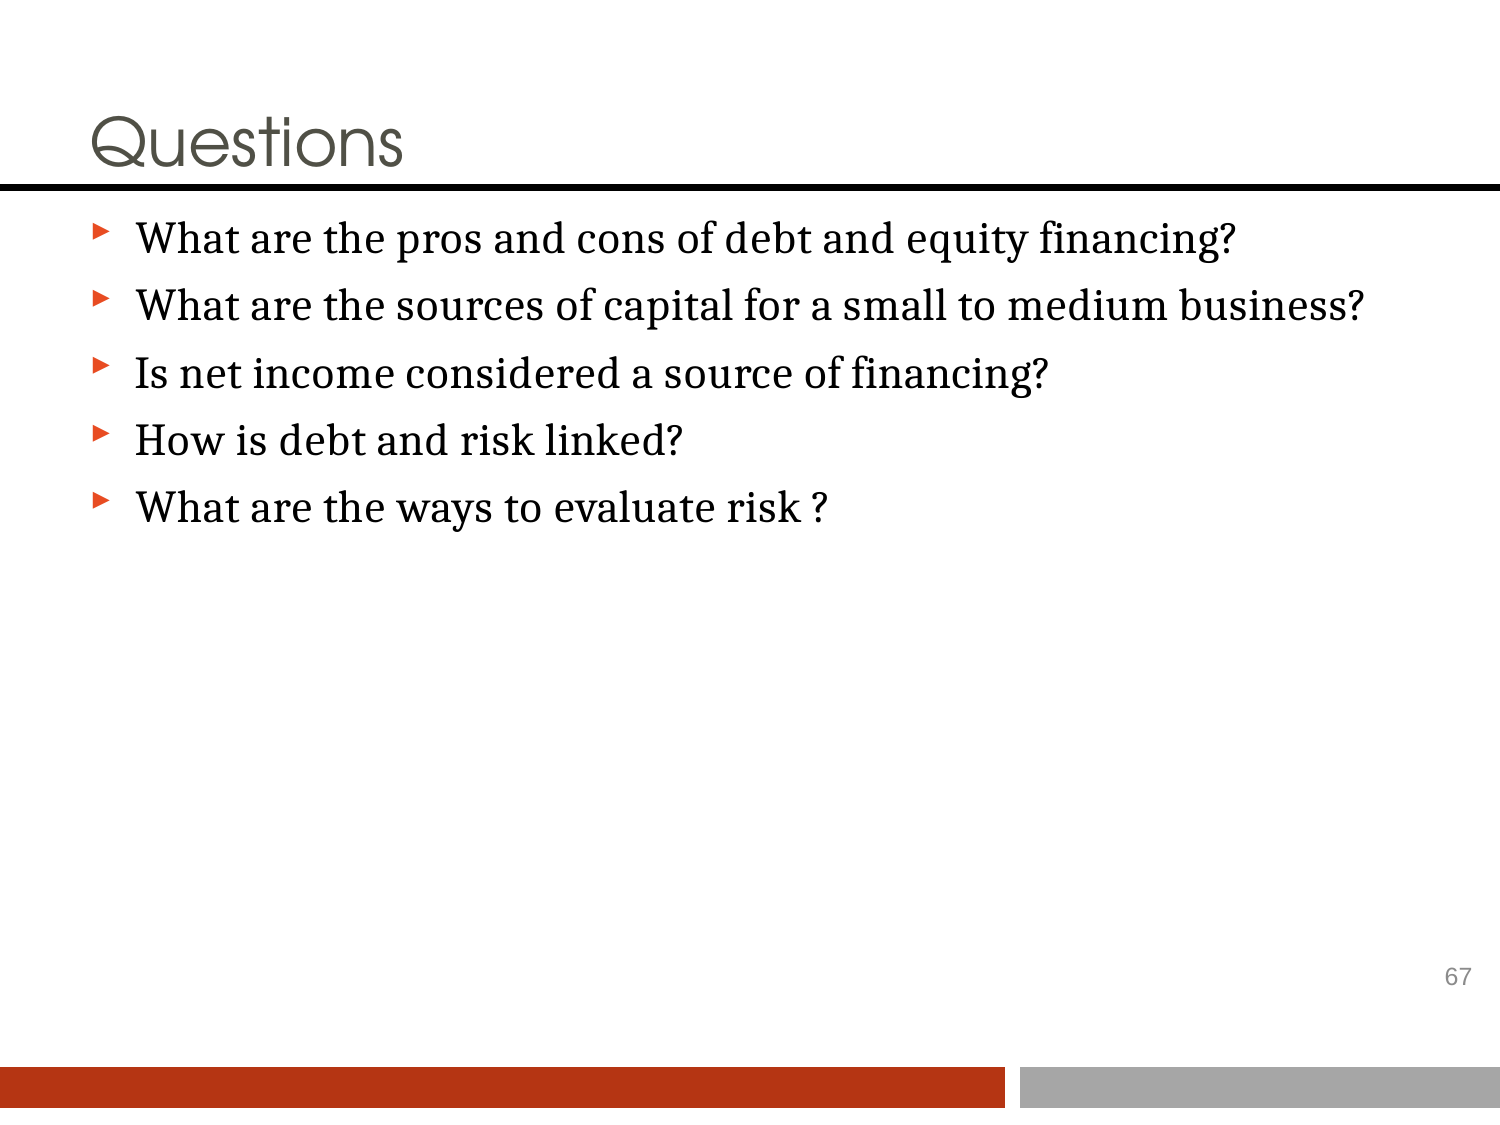

# Questions
What are the pros and cons of debt and equity financing?
What are the sources of capital for a small to medium business?
Is net income considered a source of financing?
How is debt and risk linked?
What are the ways to evaluate risk ?

67